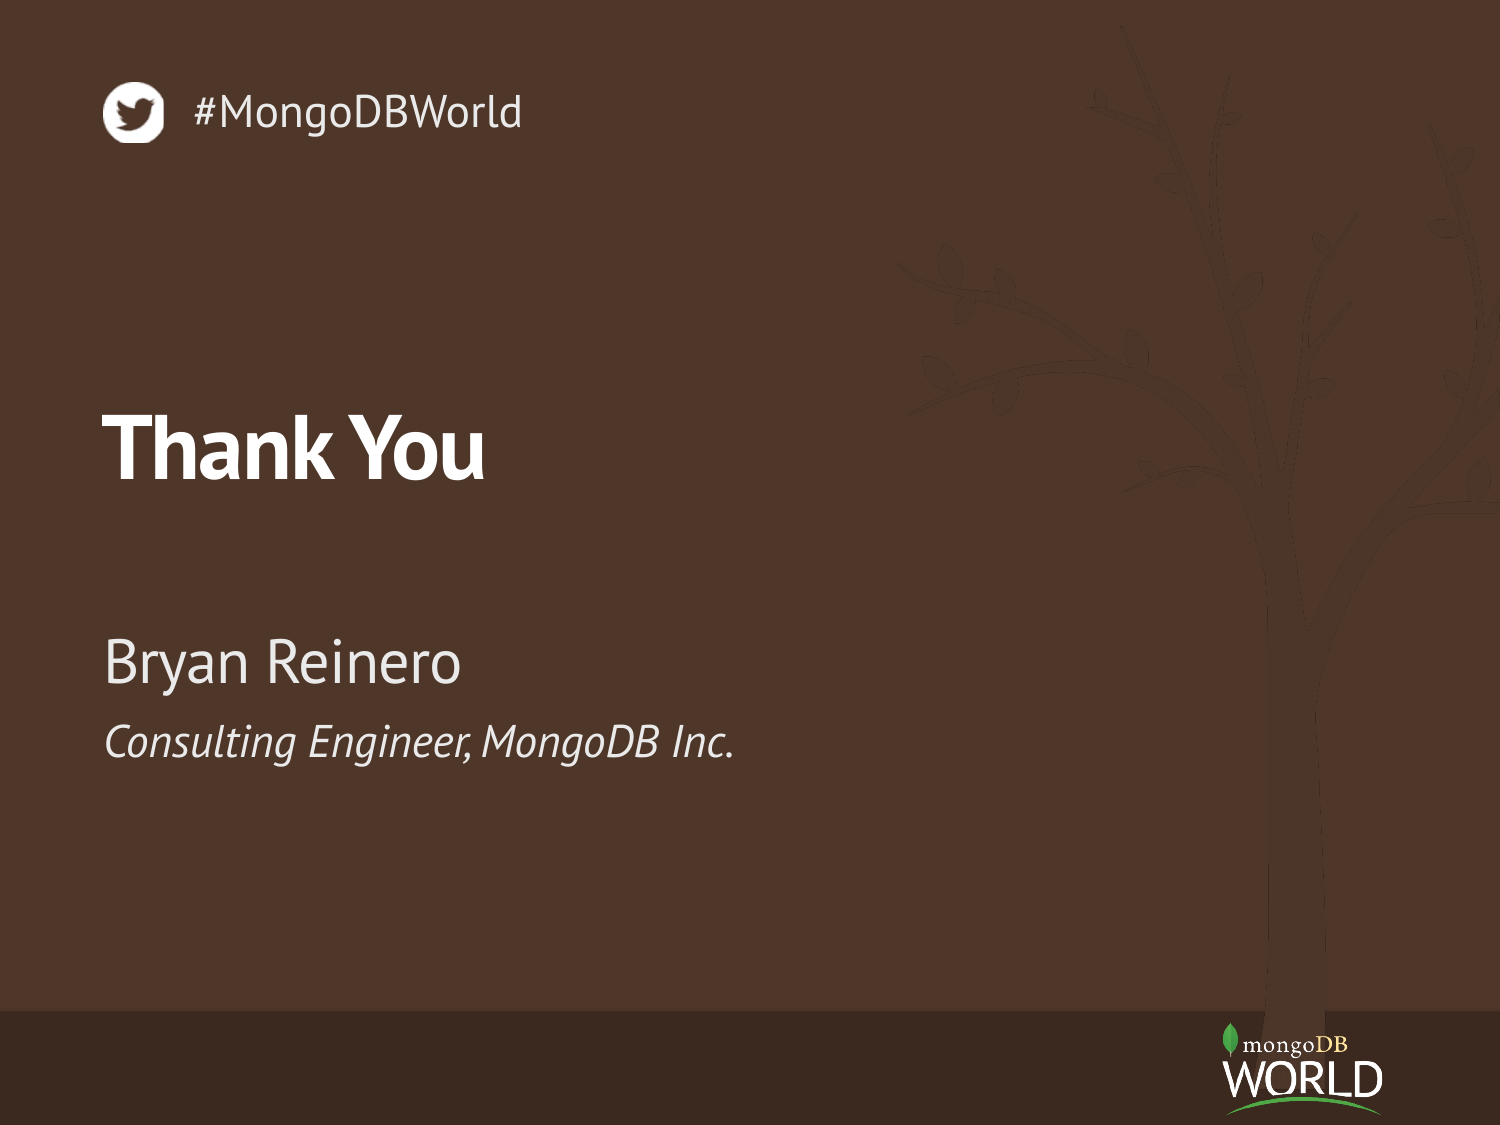

#MongoDBWorld
# Thank You
Bryan Reinero
Consulting Engineer, MongoDB Inc.